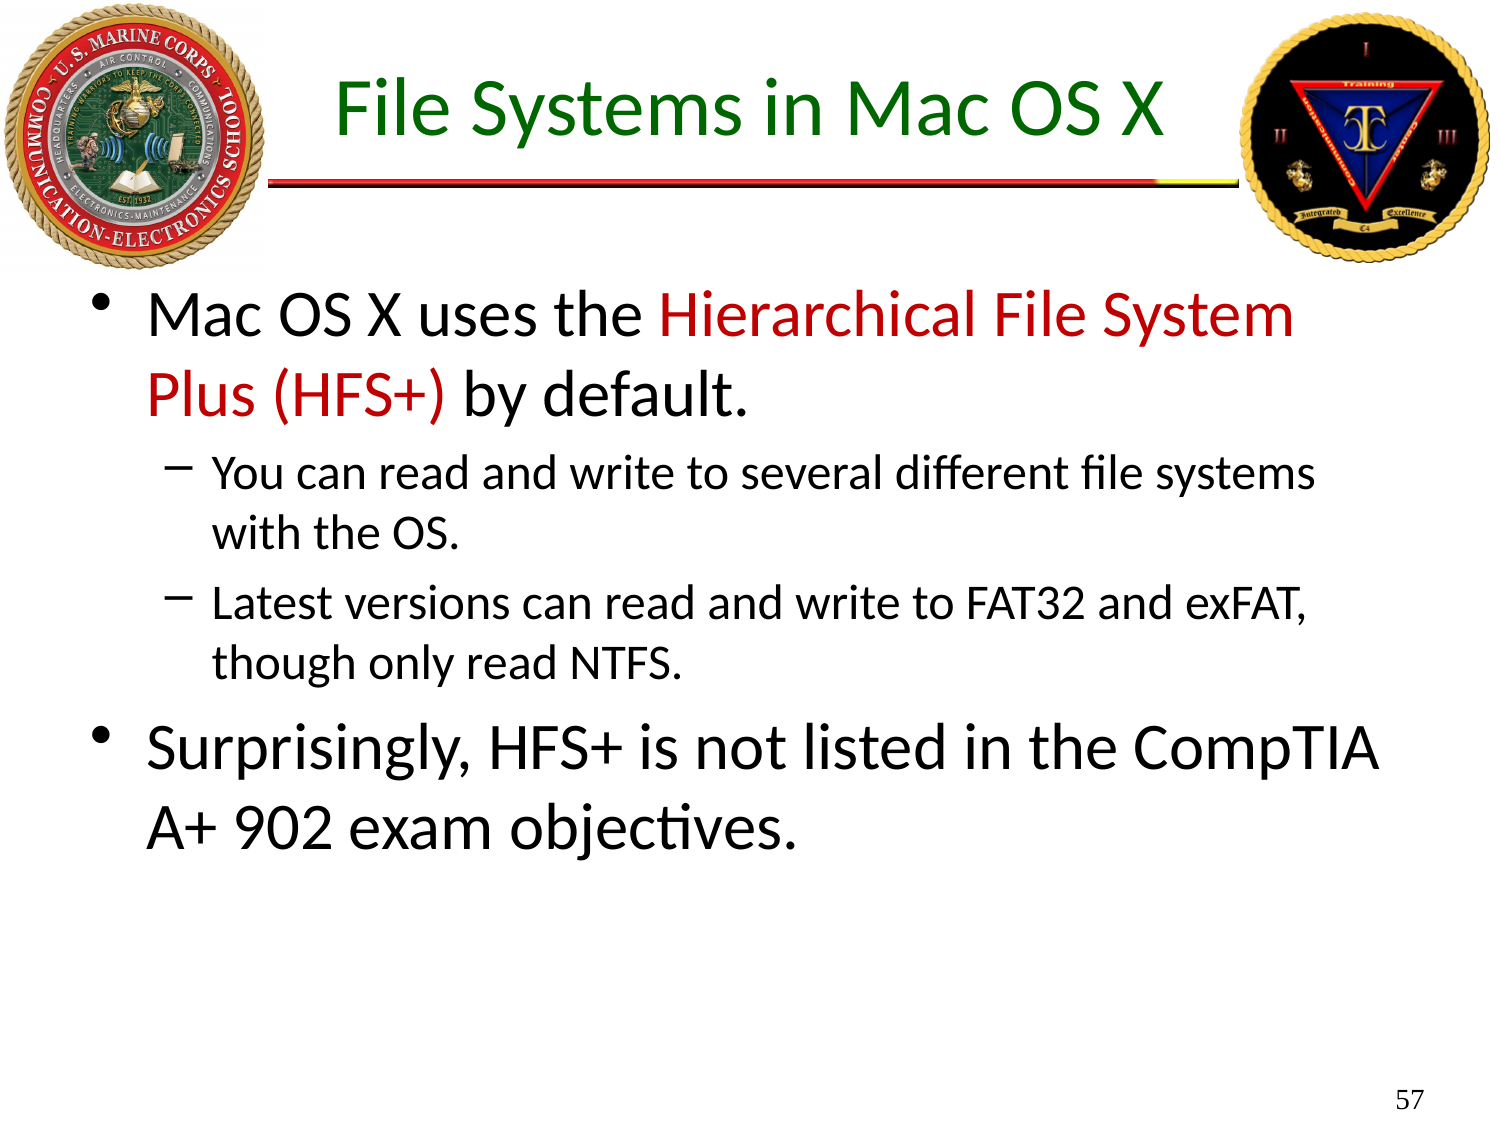

# File Systems in Mac OS X
Mac OS X uses the Hierarchical File System Plus (HFS+) by default.
You can read and write to several different file systems with the OS.
Latest versions can read and write to FAT32 and exFAT, though only read NTFS.
Surprisingly, HFS+ is not listed in the CompTIA A+ 902 exam objectives.